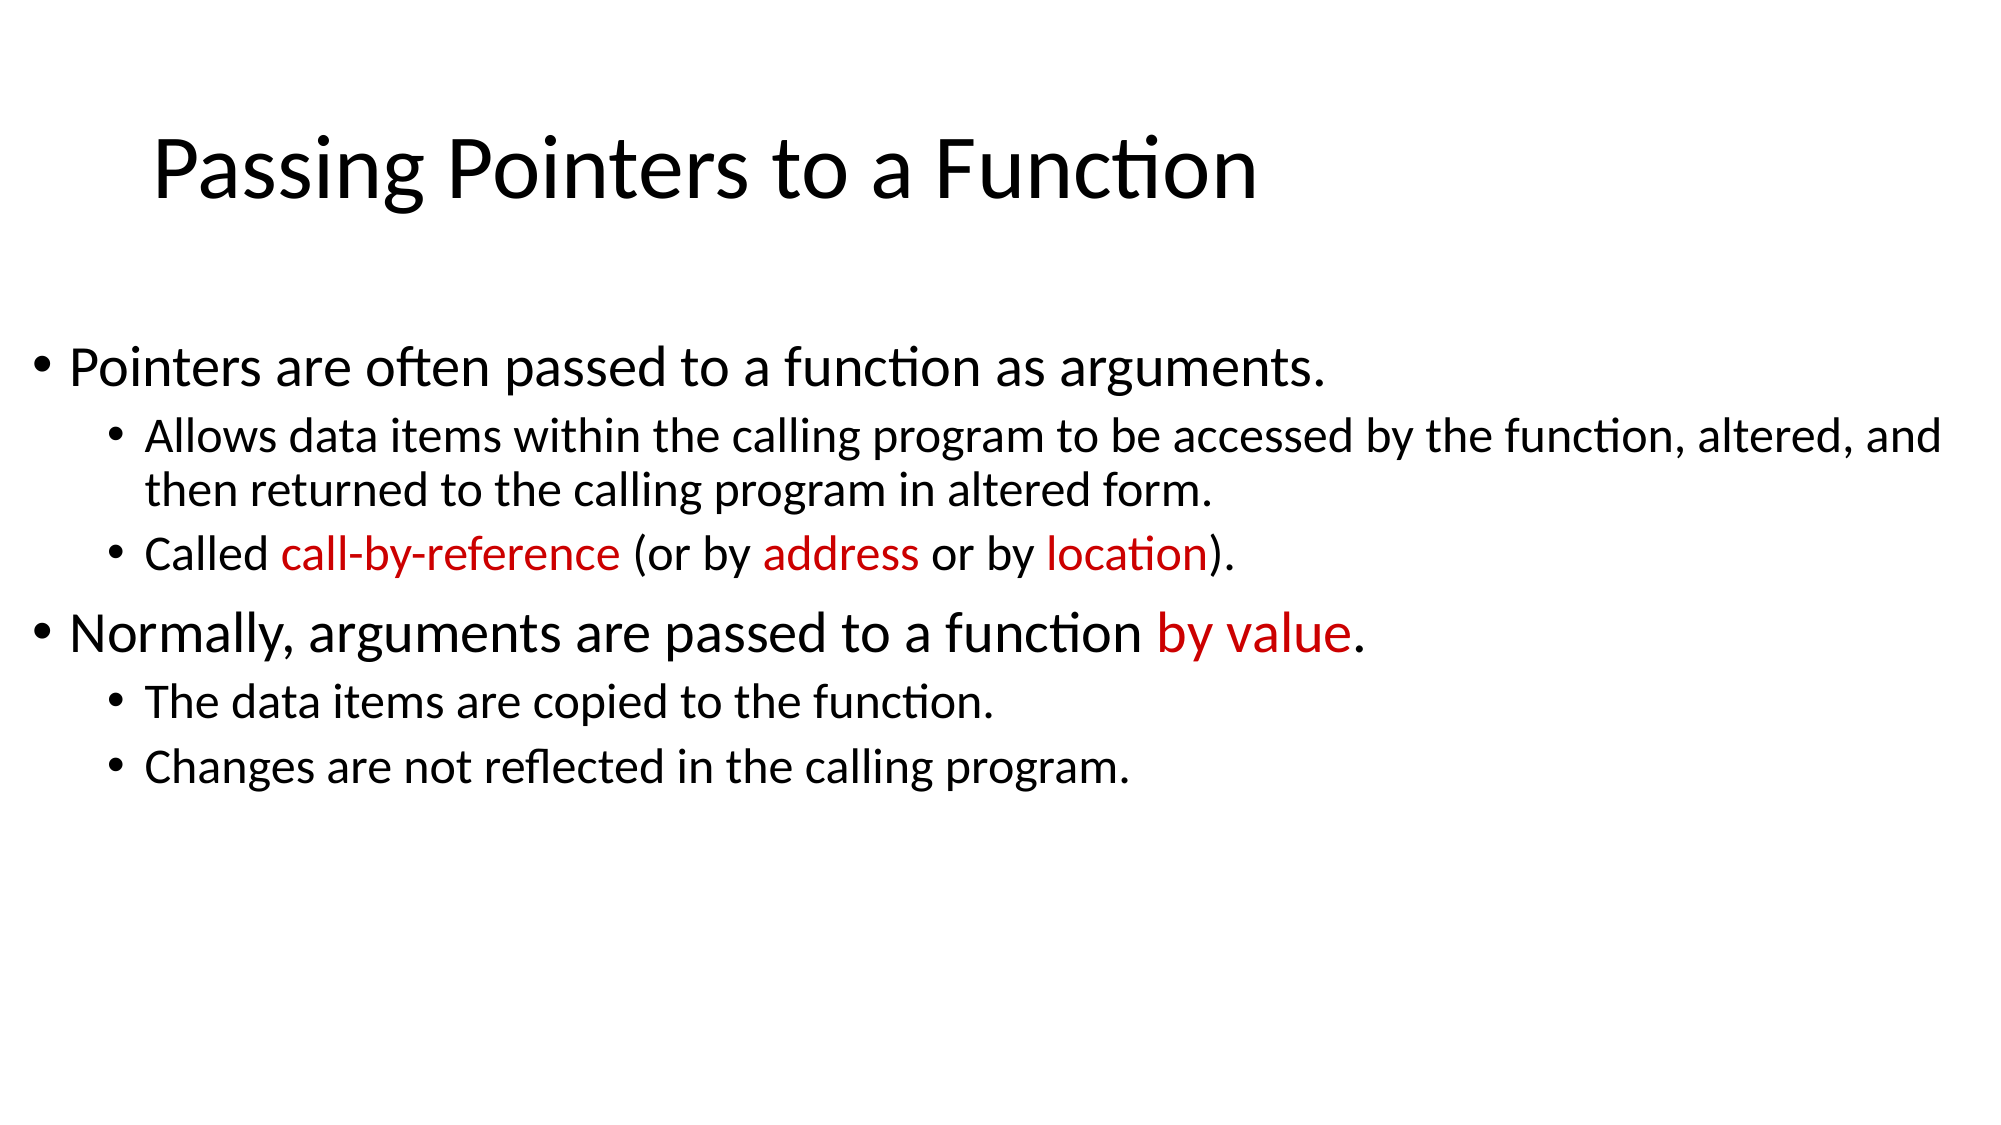

# Passing Pointers to a Function
Pointers are often passed to a function as arguments.
Allows data items within the calling program to be accessed by the function, altered, and then returned to the calling program in altered form.
Called call-by-reference (or by address or by location).
Normally, arguments are passed to a function by value.
The data items are copied to the function.
Changes are not reflected in the calling program.